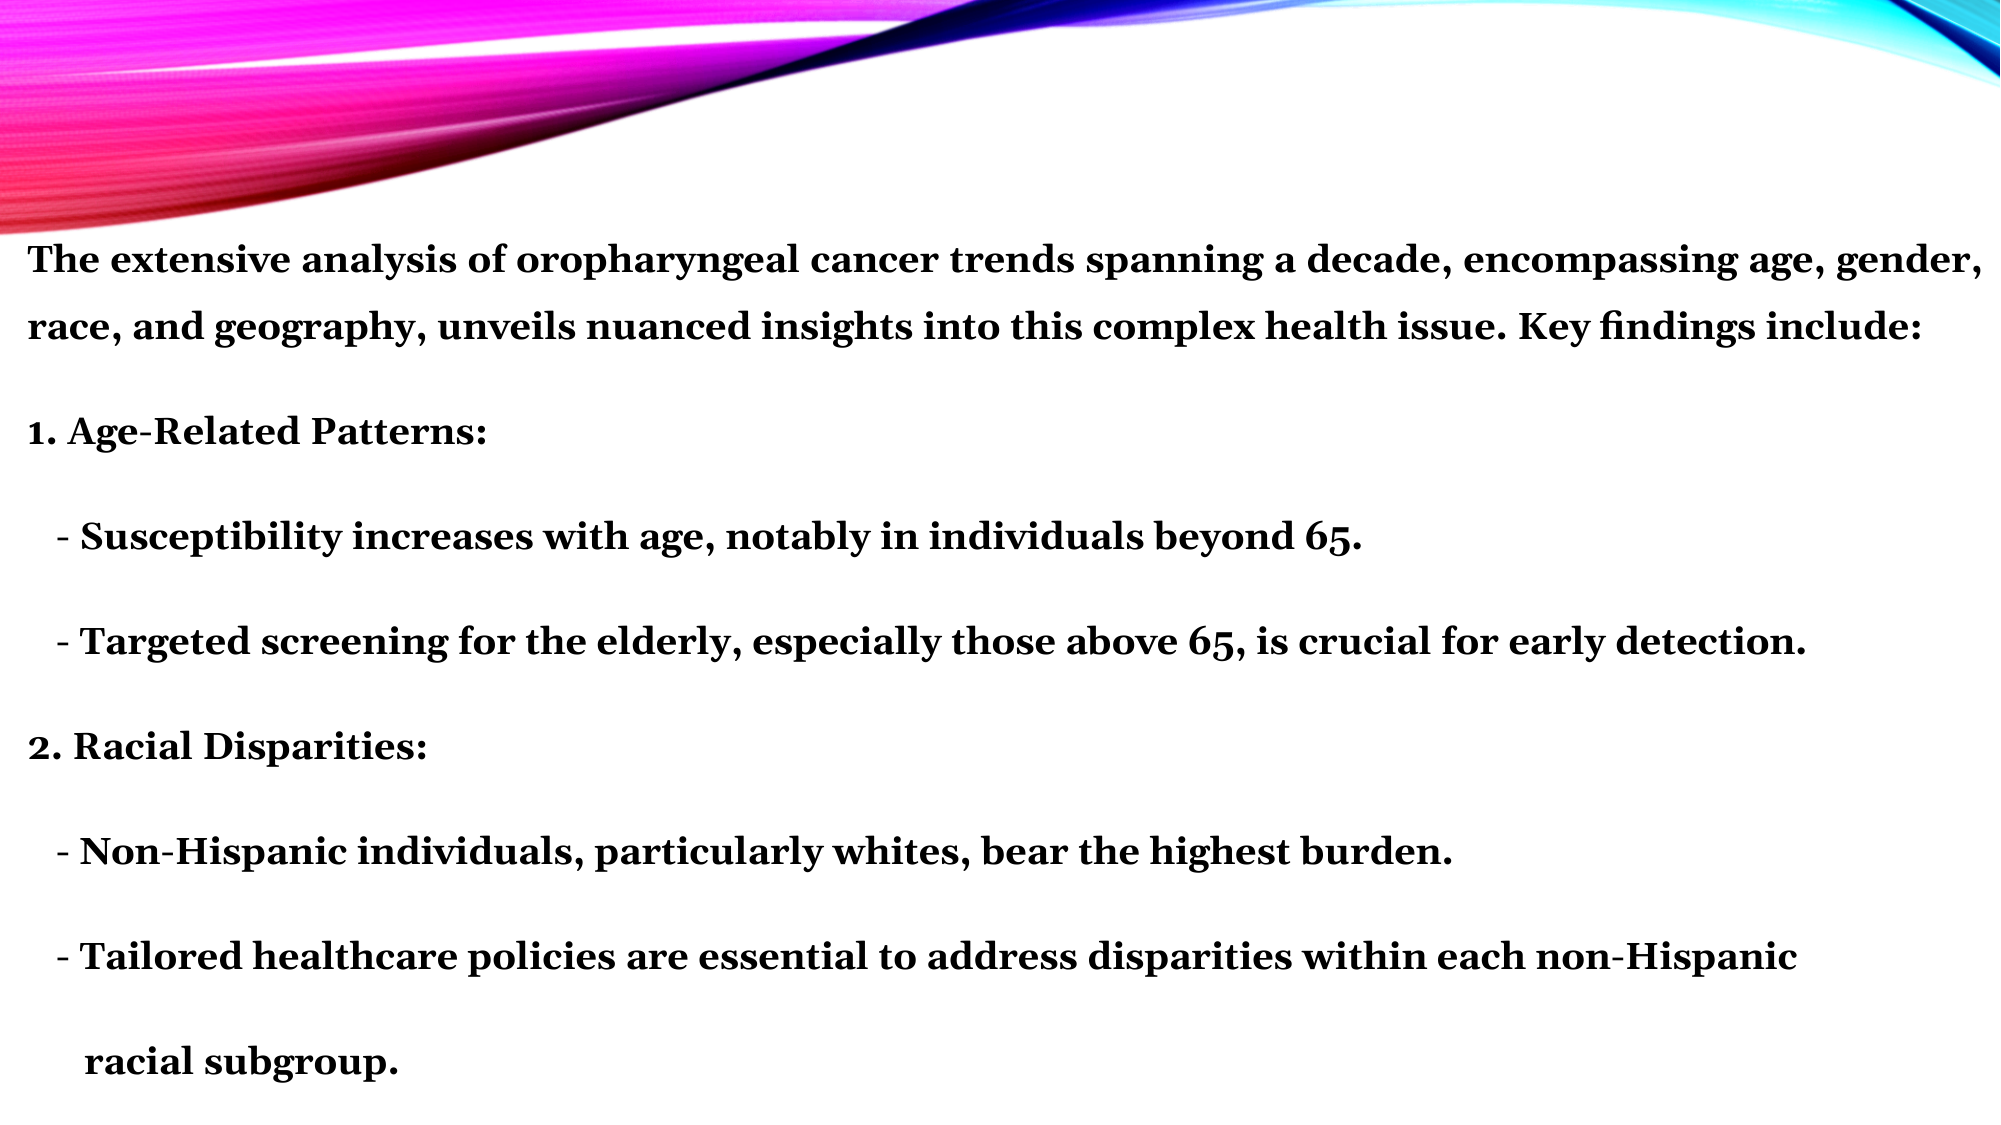

The extensive analysis of oropharyngeal cancer trends spanning a decade, encompassing age, gender, race, and geography, unveils nuanced insights into this complex health issue. Key findings include:
1. Age-Related Patterns:
   - Susceptibility increases with age, notably in individuals beyond 65.
   - Targeted screening for the elderly, especially those above 65, is crucial for early detection.
2. Racial Disparities:
   - Non-Hispanic individuals, particularly whites, bear the highest burden.
   - Tailored healthcare policies are essential to address disparities within each non-Hispanic
      racial subgroup.